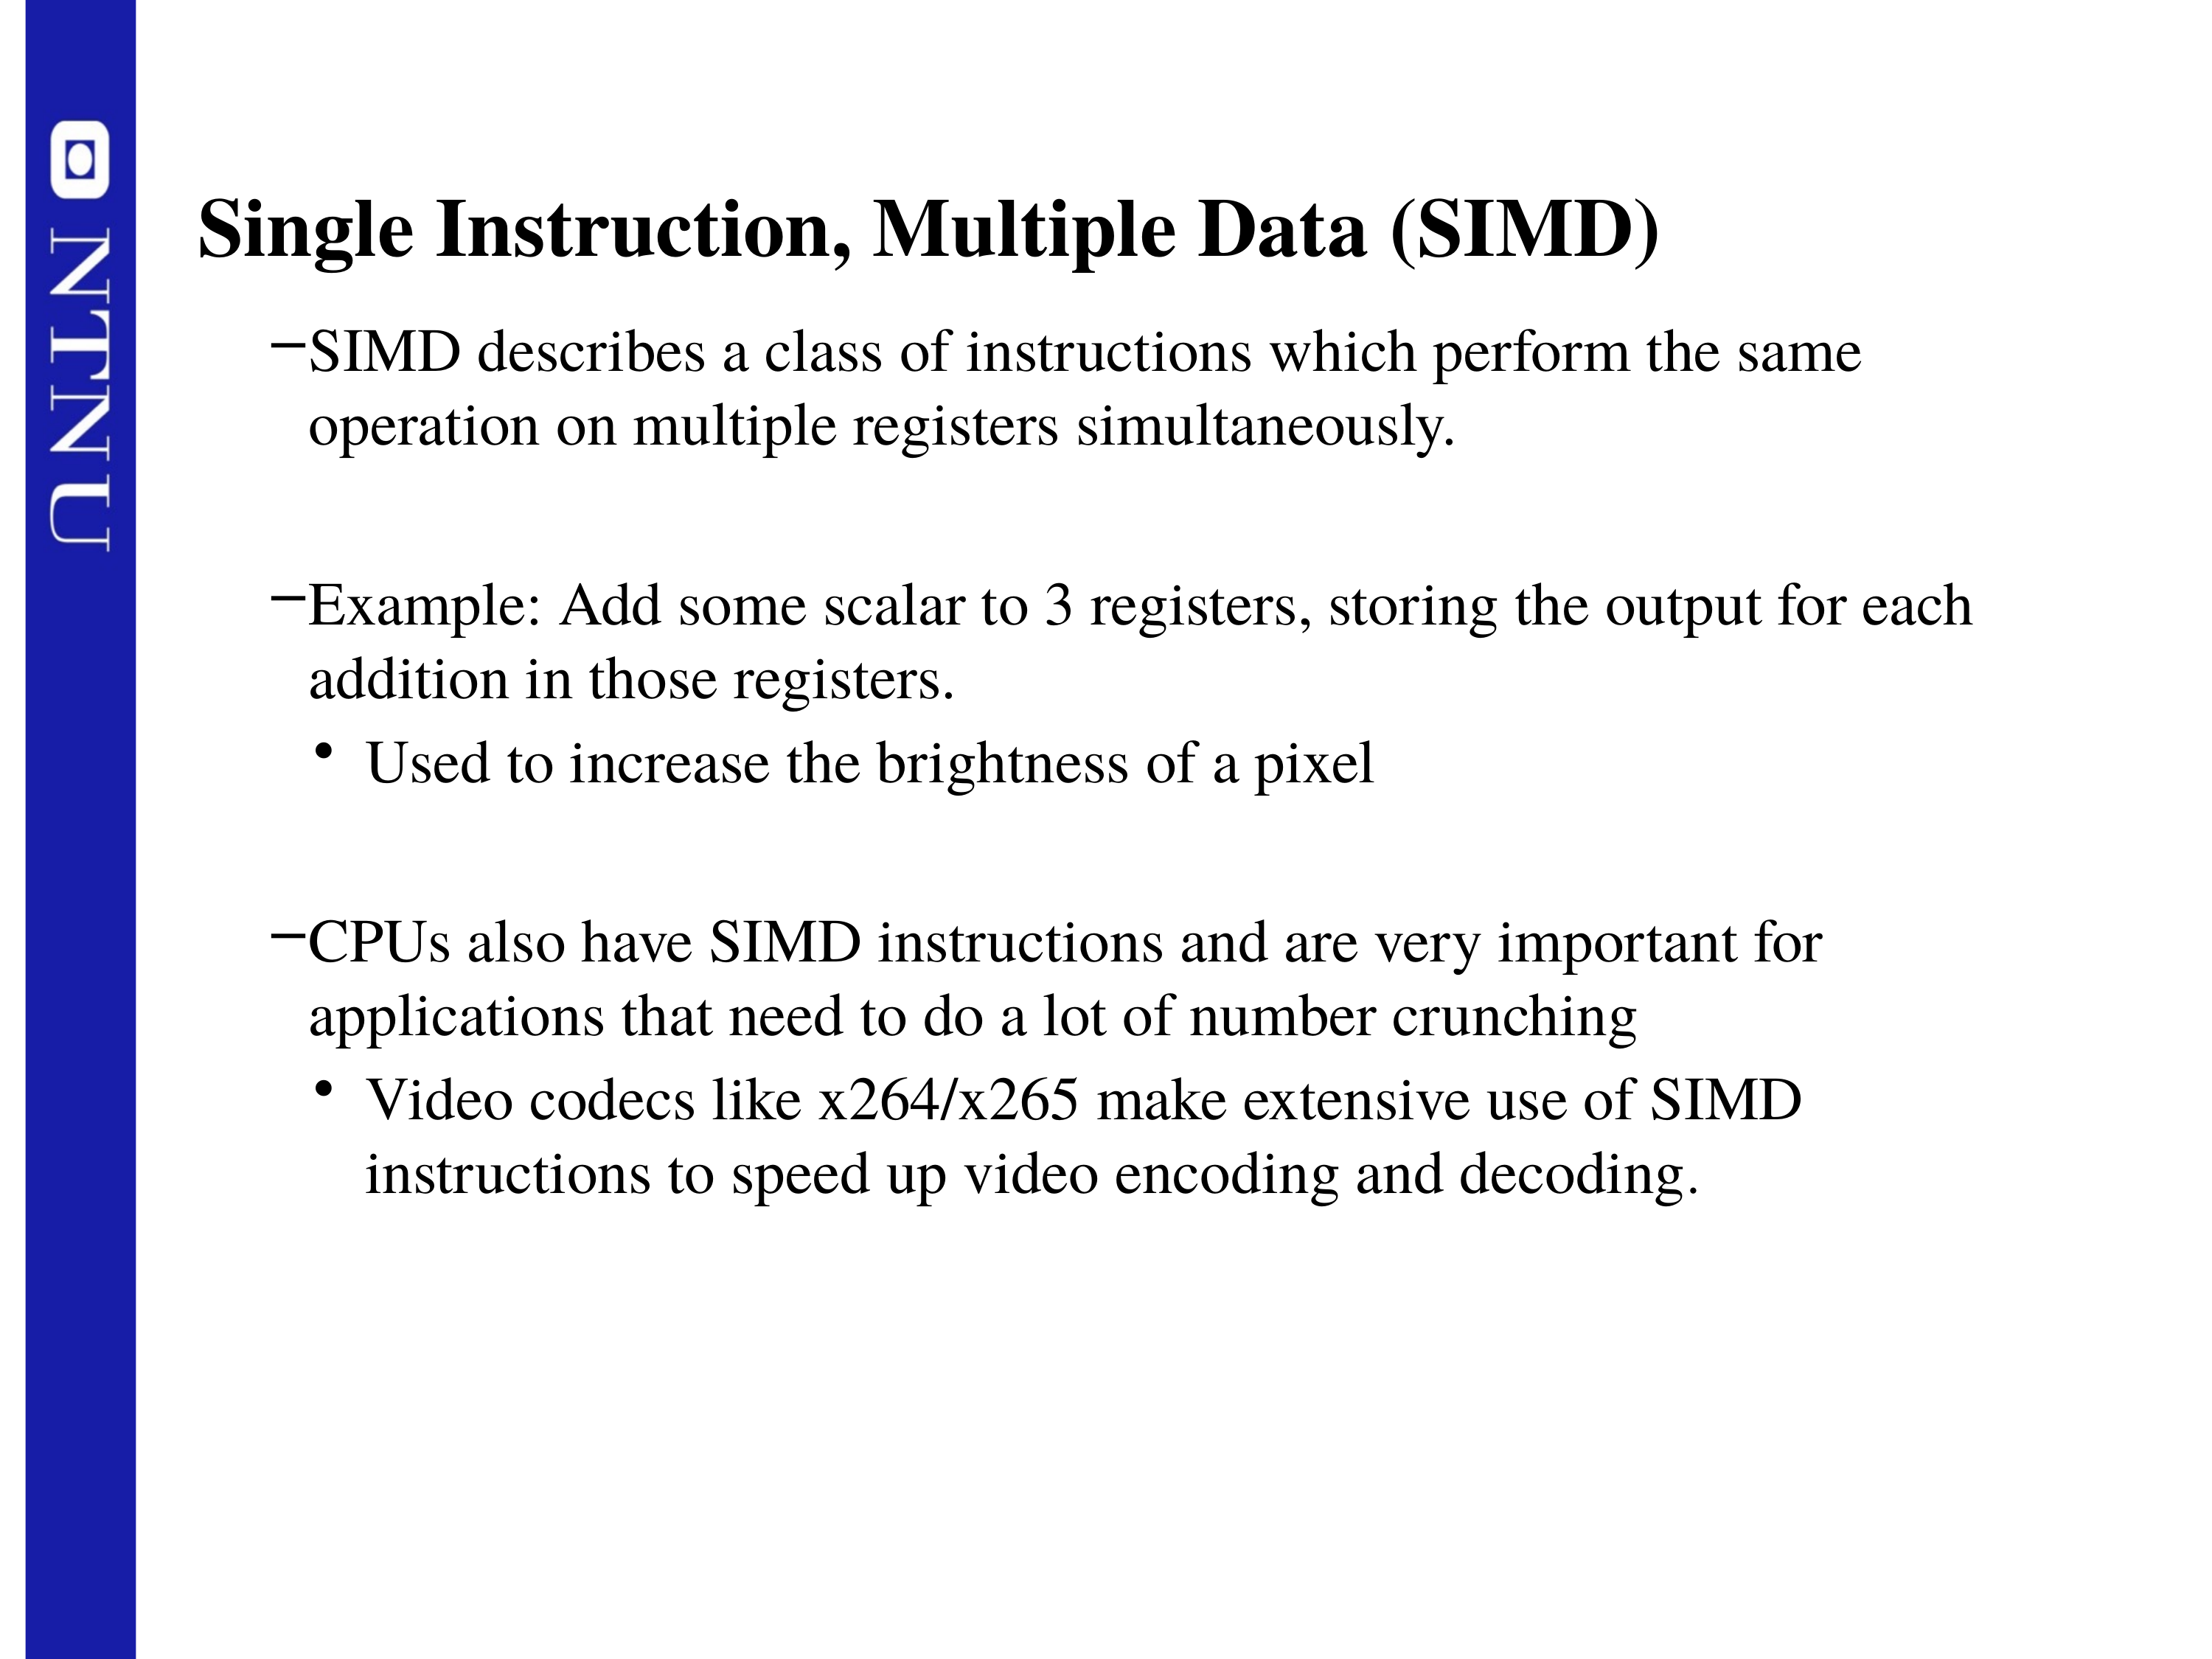

# Single Instruction, Multiple Data (SIMD)
SIMD describes a class of instructions which perform the same operation on multiple registers simultaneously.

Example: Add some scalar to 3 registers, storing the output for each addition in those registers.
Used to increase the brightness of a pixel

CPUs also have SIMD instructions and are very important for applications that need to do a lot of number crunching
Video codecs like x264/x265 make extensive use of SIMD instructions to speed up video encoding and decoding.